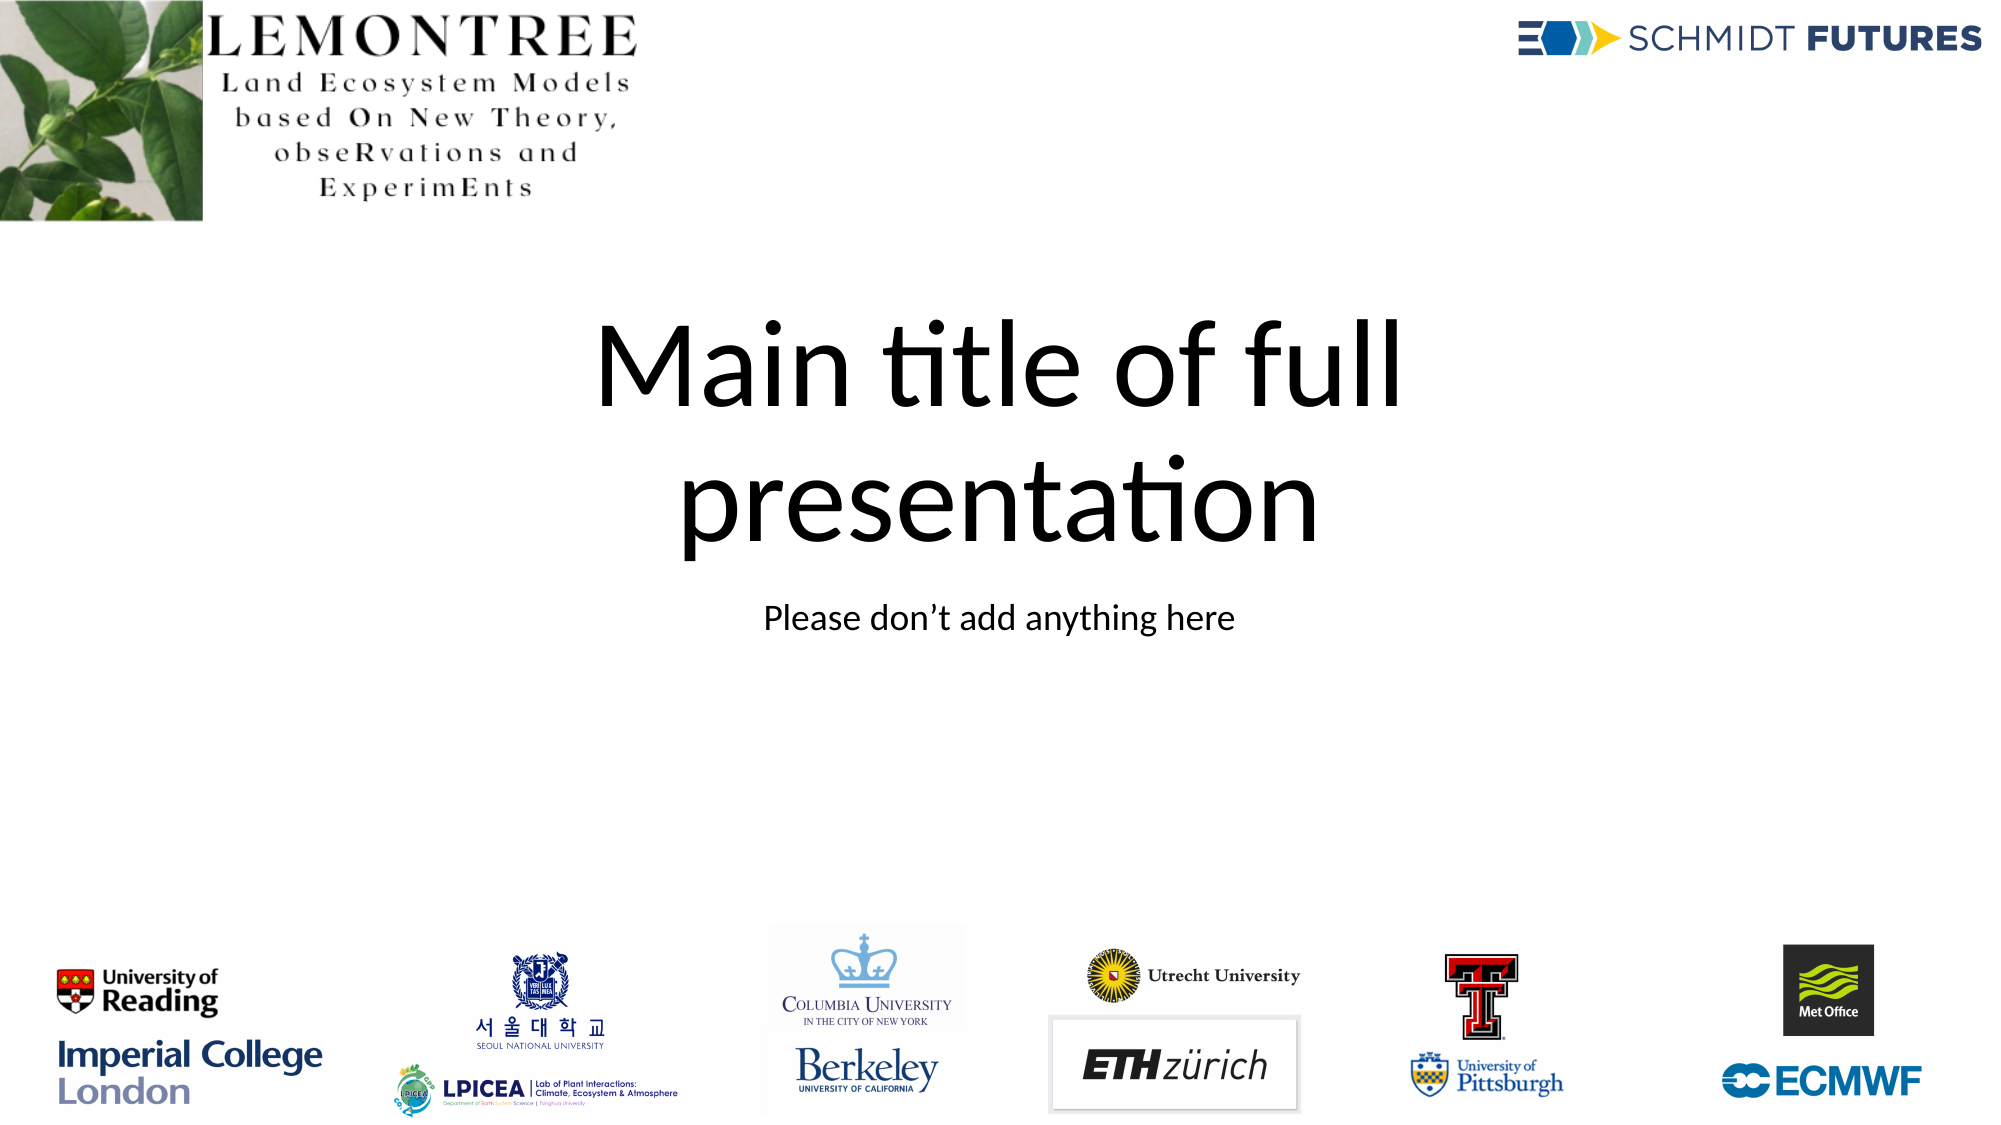

# Main title of full presentation
Please don’t add anything here